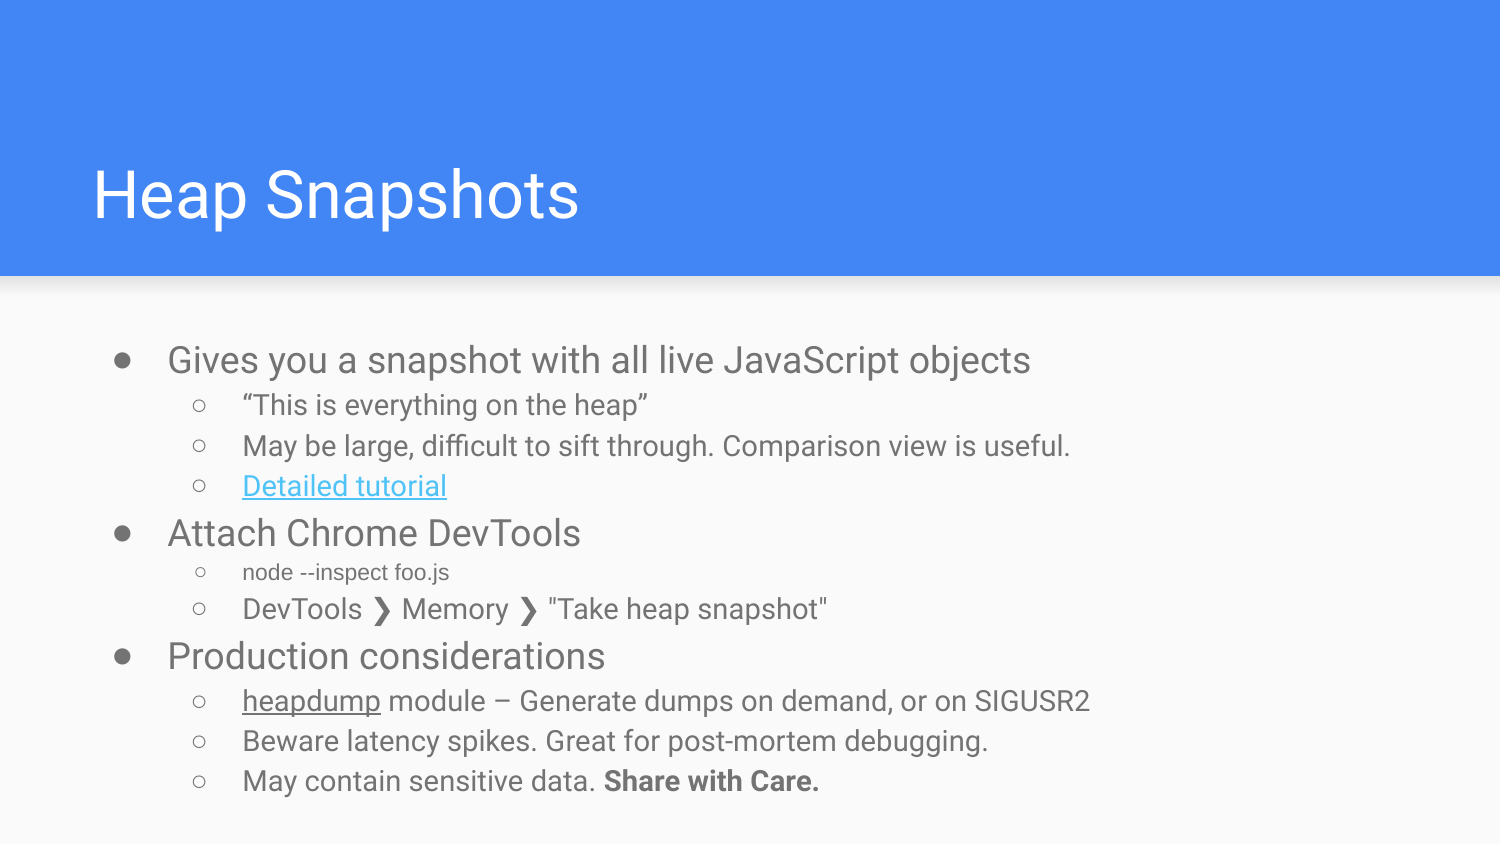

# Heap Snapshots
Gives you a snapshot with all live JavaScript objects
“This is everything on the heap”
May be large, difficult to sift through. Comparison view is useful.
Detailed tutorial
Attach Chrome DevTools
node --inspect foo.js
DevTools ❯ Memory ❯ "Take heap snapshot"
Production considerations
heapdump module – Generate dumps on demand, or on SIGUSR2
Beware latency spikes. Great for post-mortem debugging.
May contain sensitive data. Share with Care.